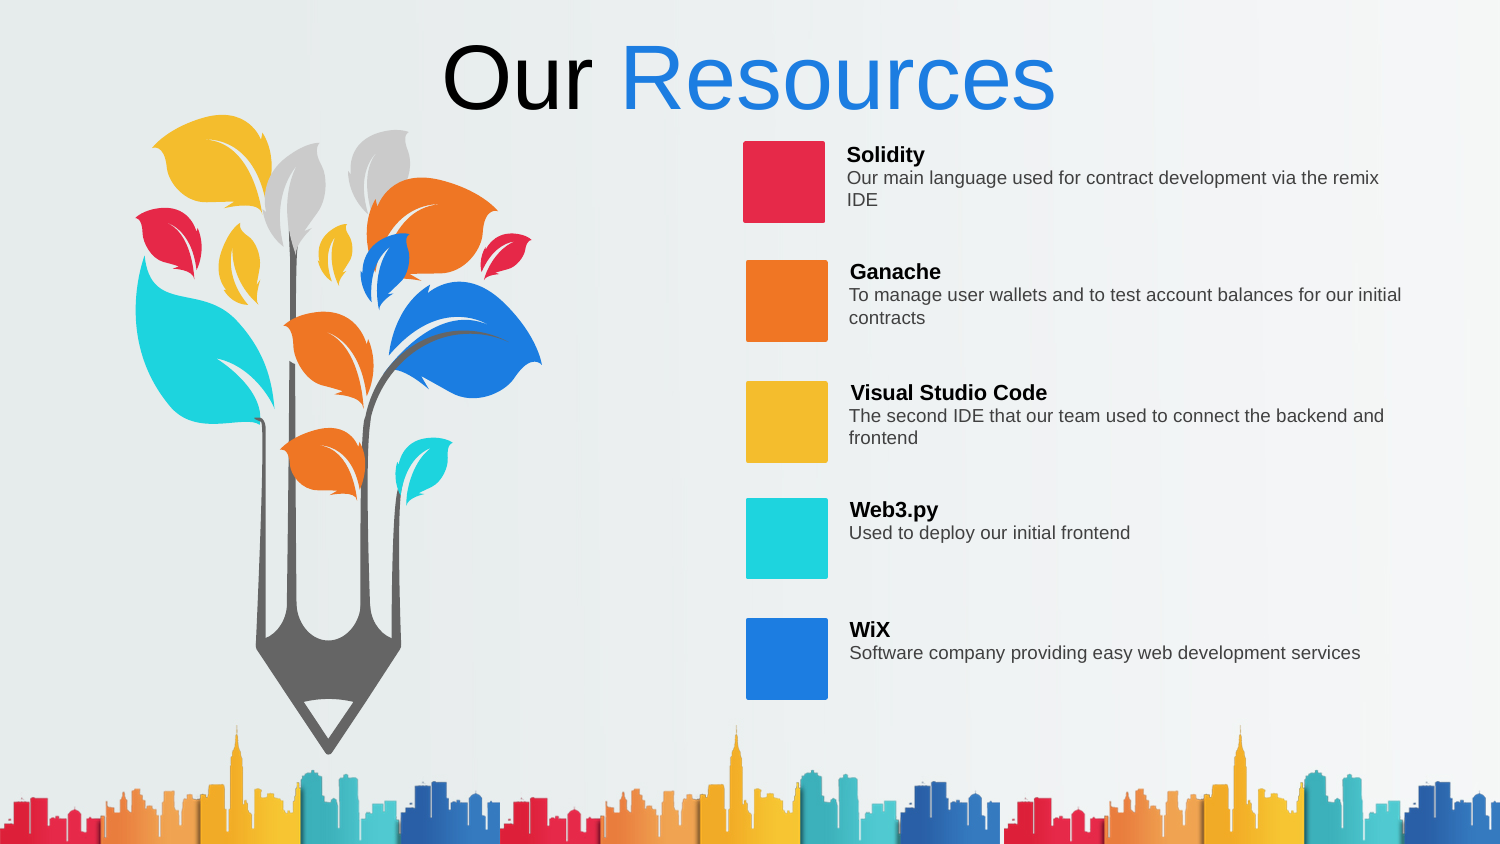

# Our Resources

Solidity

Our main language used for contract development via the remix IDE
Ganache

To manage user wallets and to test account balances for our initial contracts
Visual Studio Code

The second IDE that our team used to connect the backend and frontend
Web3.py

Used to deploy our initial frontend
WiX

Software company providing easy web development services